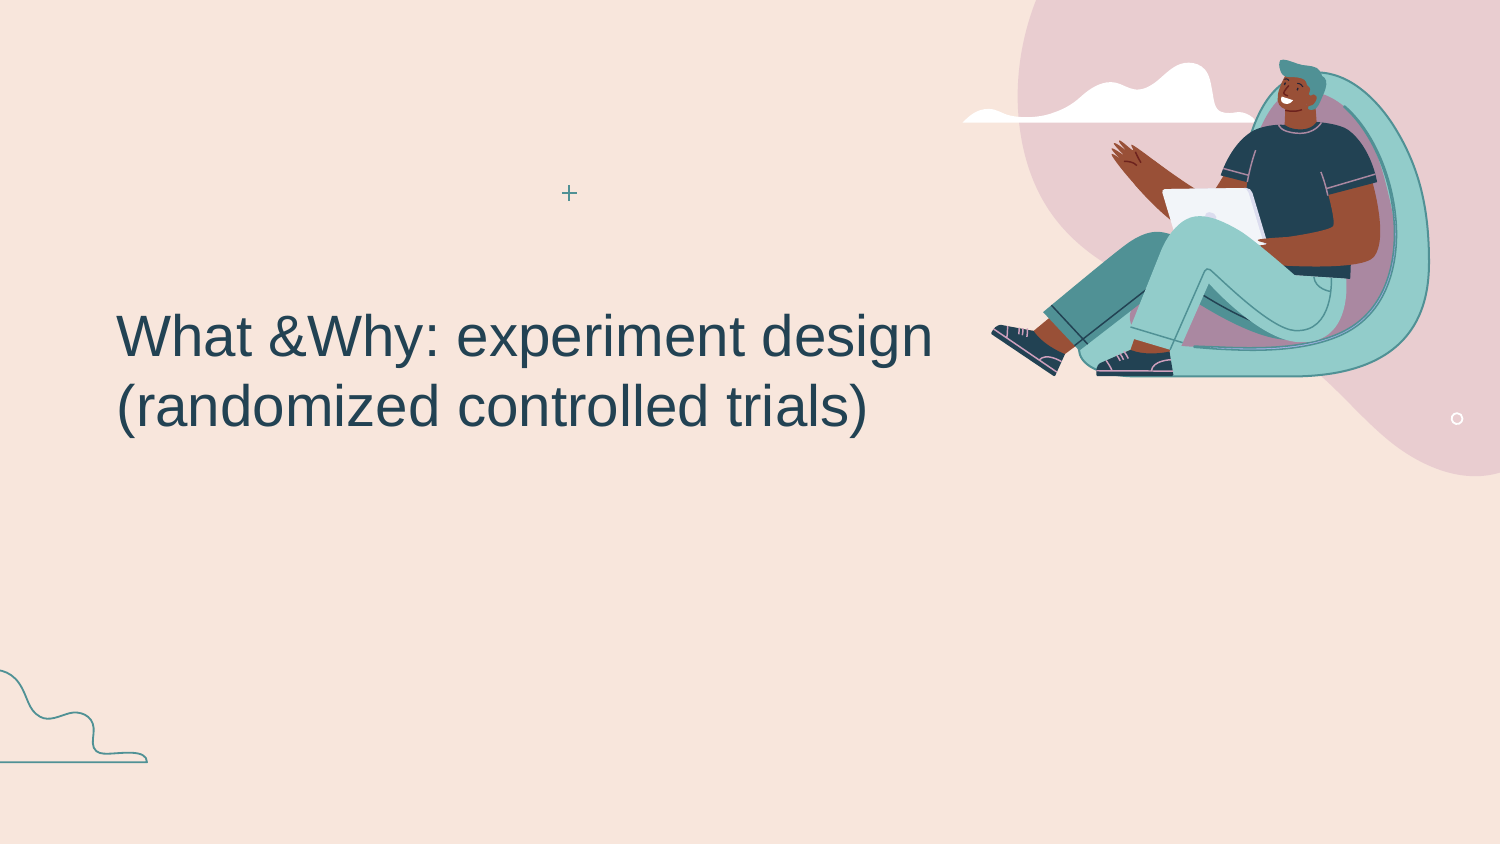

What &Why: experiment design (randomized controlled trials)